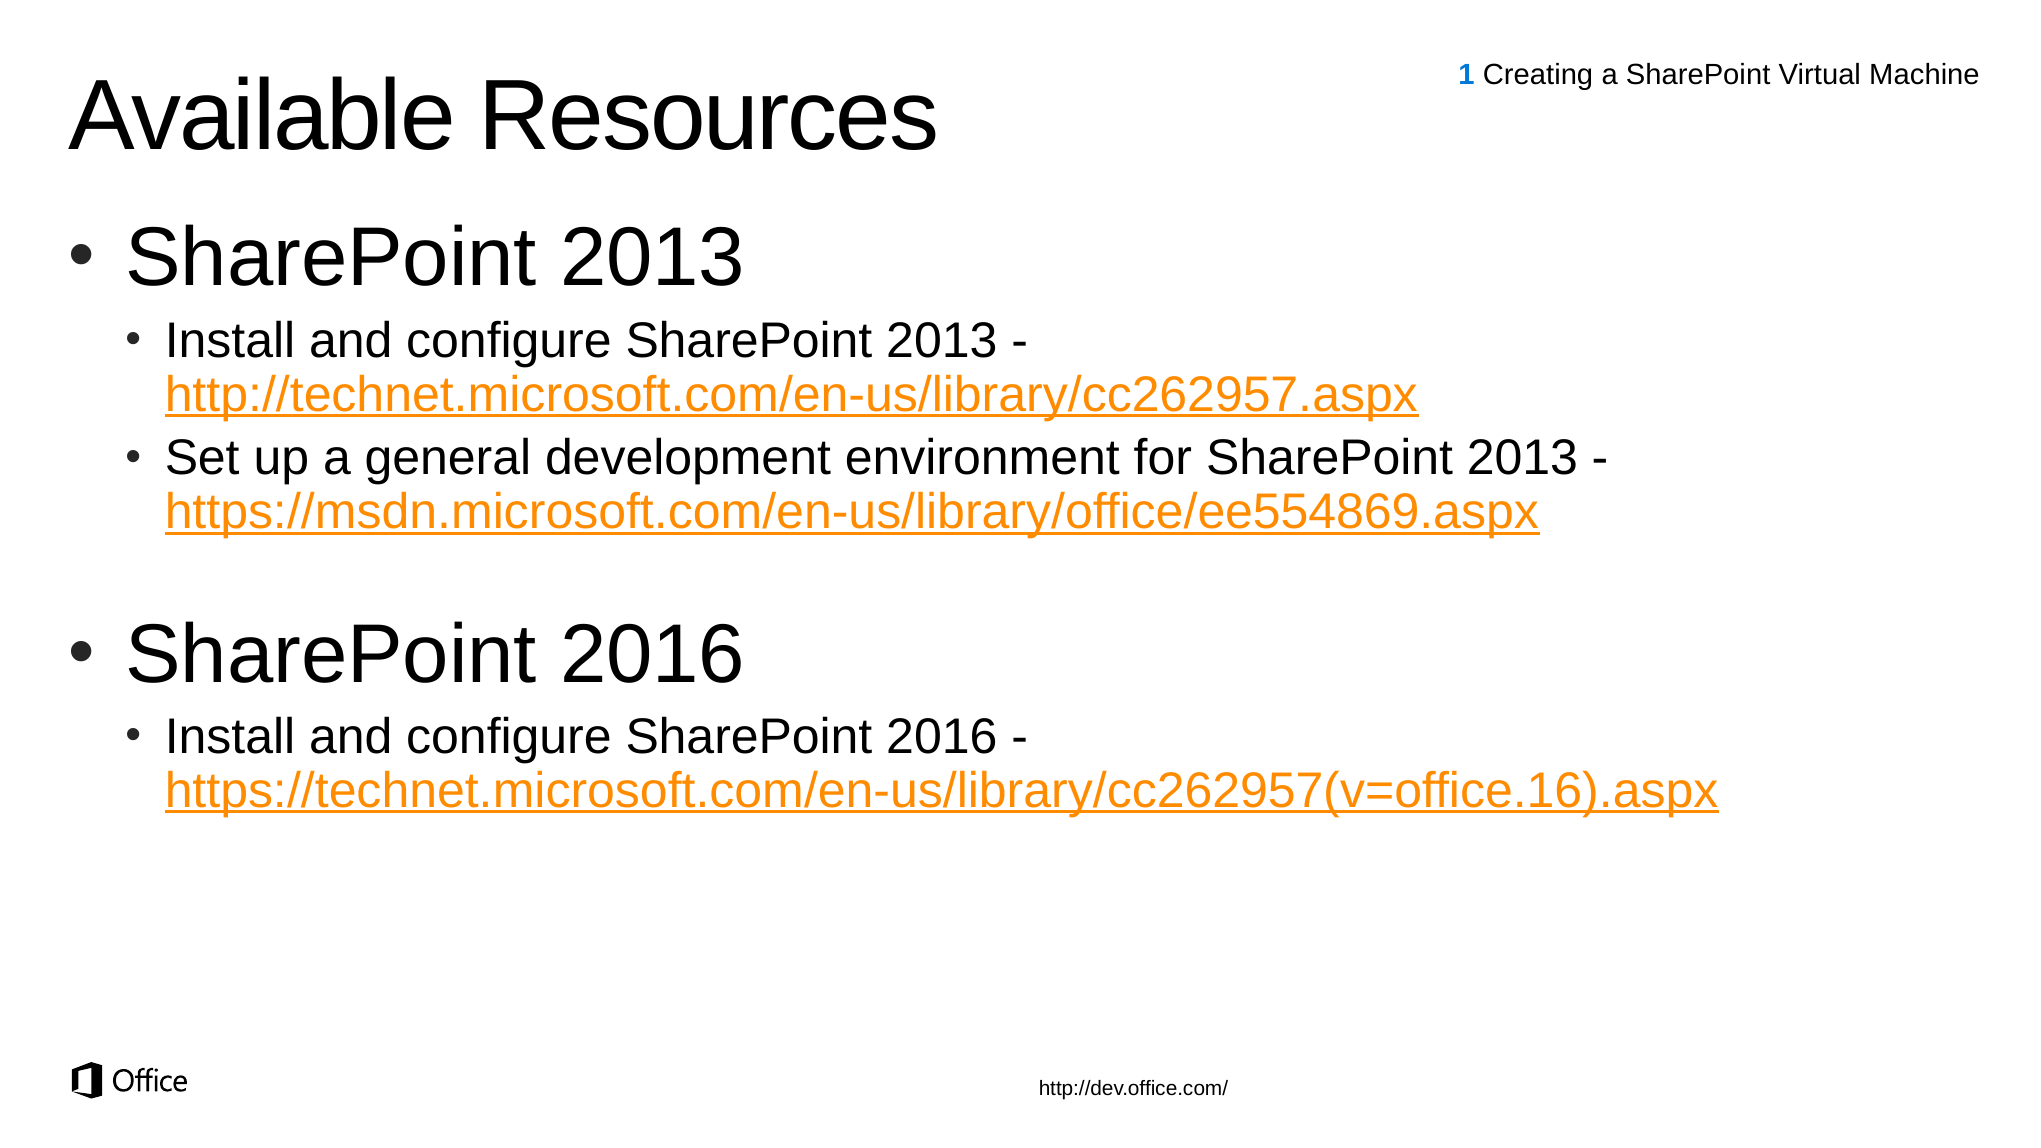

1 Creating a SharePoint Virtual Machine

# Available Resources
SharePoint 2013
Install and configure SharePoint 2013 - http://technet.microsoft.com/en-us/library/cc262957.aspx
Set up a general development environment for SharePoint 2013 - https://msdn.microsoft.com/en-us/library/office/ee554869.aspx
SharePoint 2016
Install and configure SharePoint 2016 - https://technet.microsoft.com/en-us/library/cc262957(v=office.16).aspx